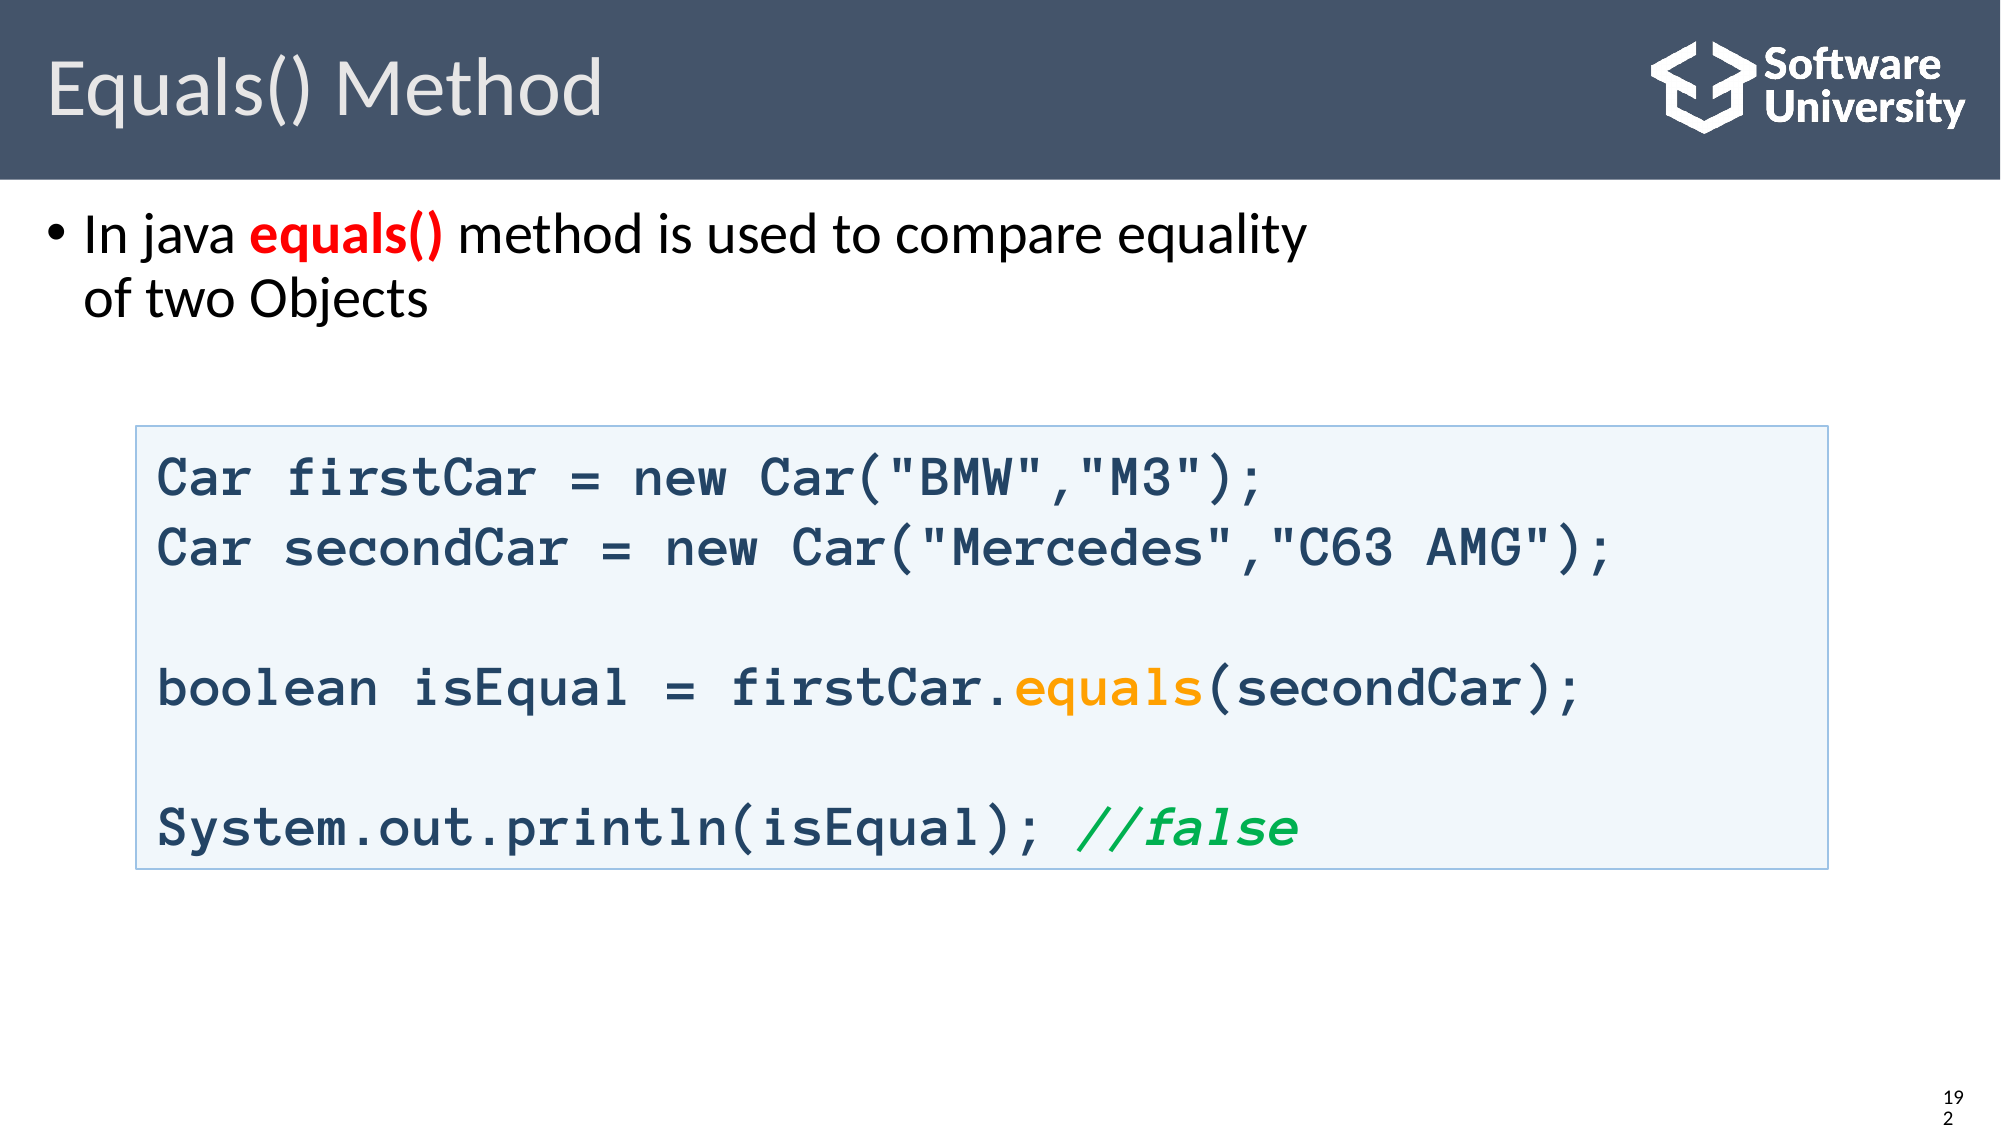

# Equals() Method
In java equals() method is used to compare equality
of two Objects
Car firstCar = new Car("BMW","M3");
Car secondCar = new Car("Mercedes","C63 AMG");

boolean isEqual = firstCar.equals(secondCar);

System.out.println(isEqual); //false
192